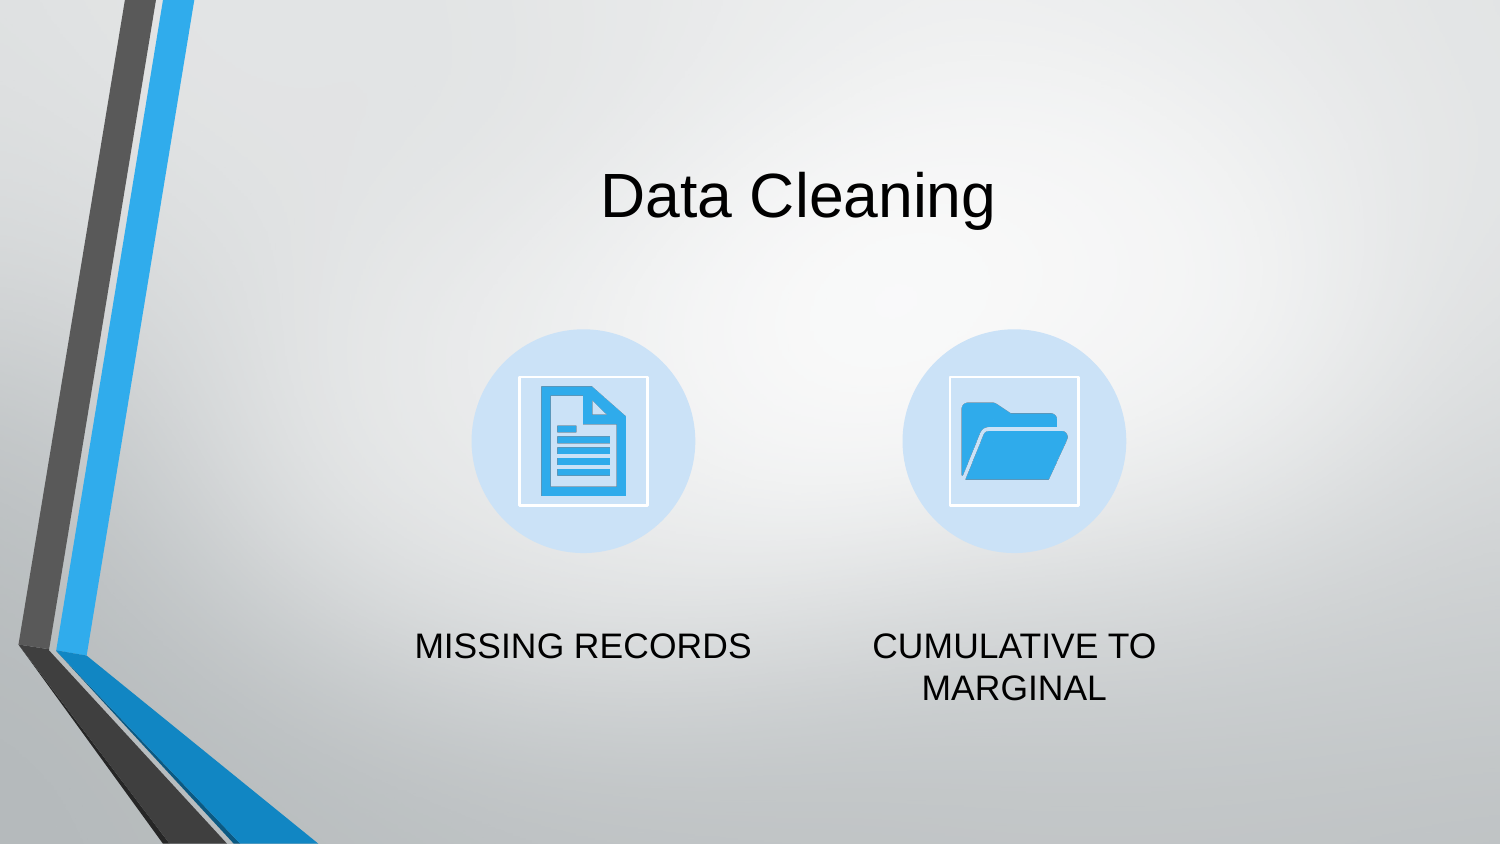

# Data Cleaning

MISSING RECORDS

CUMULATIVE TO MARGINAL